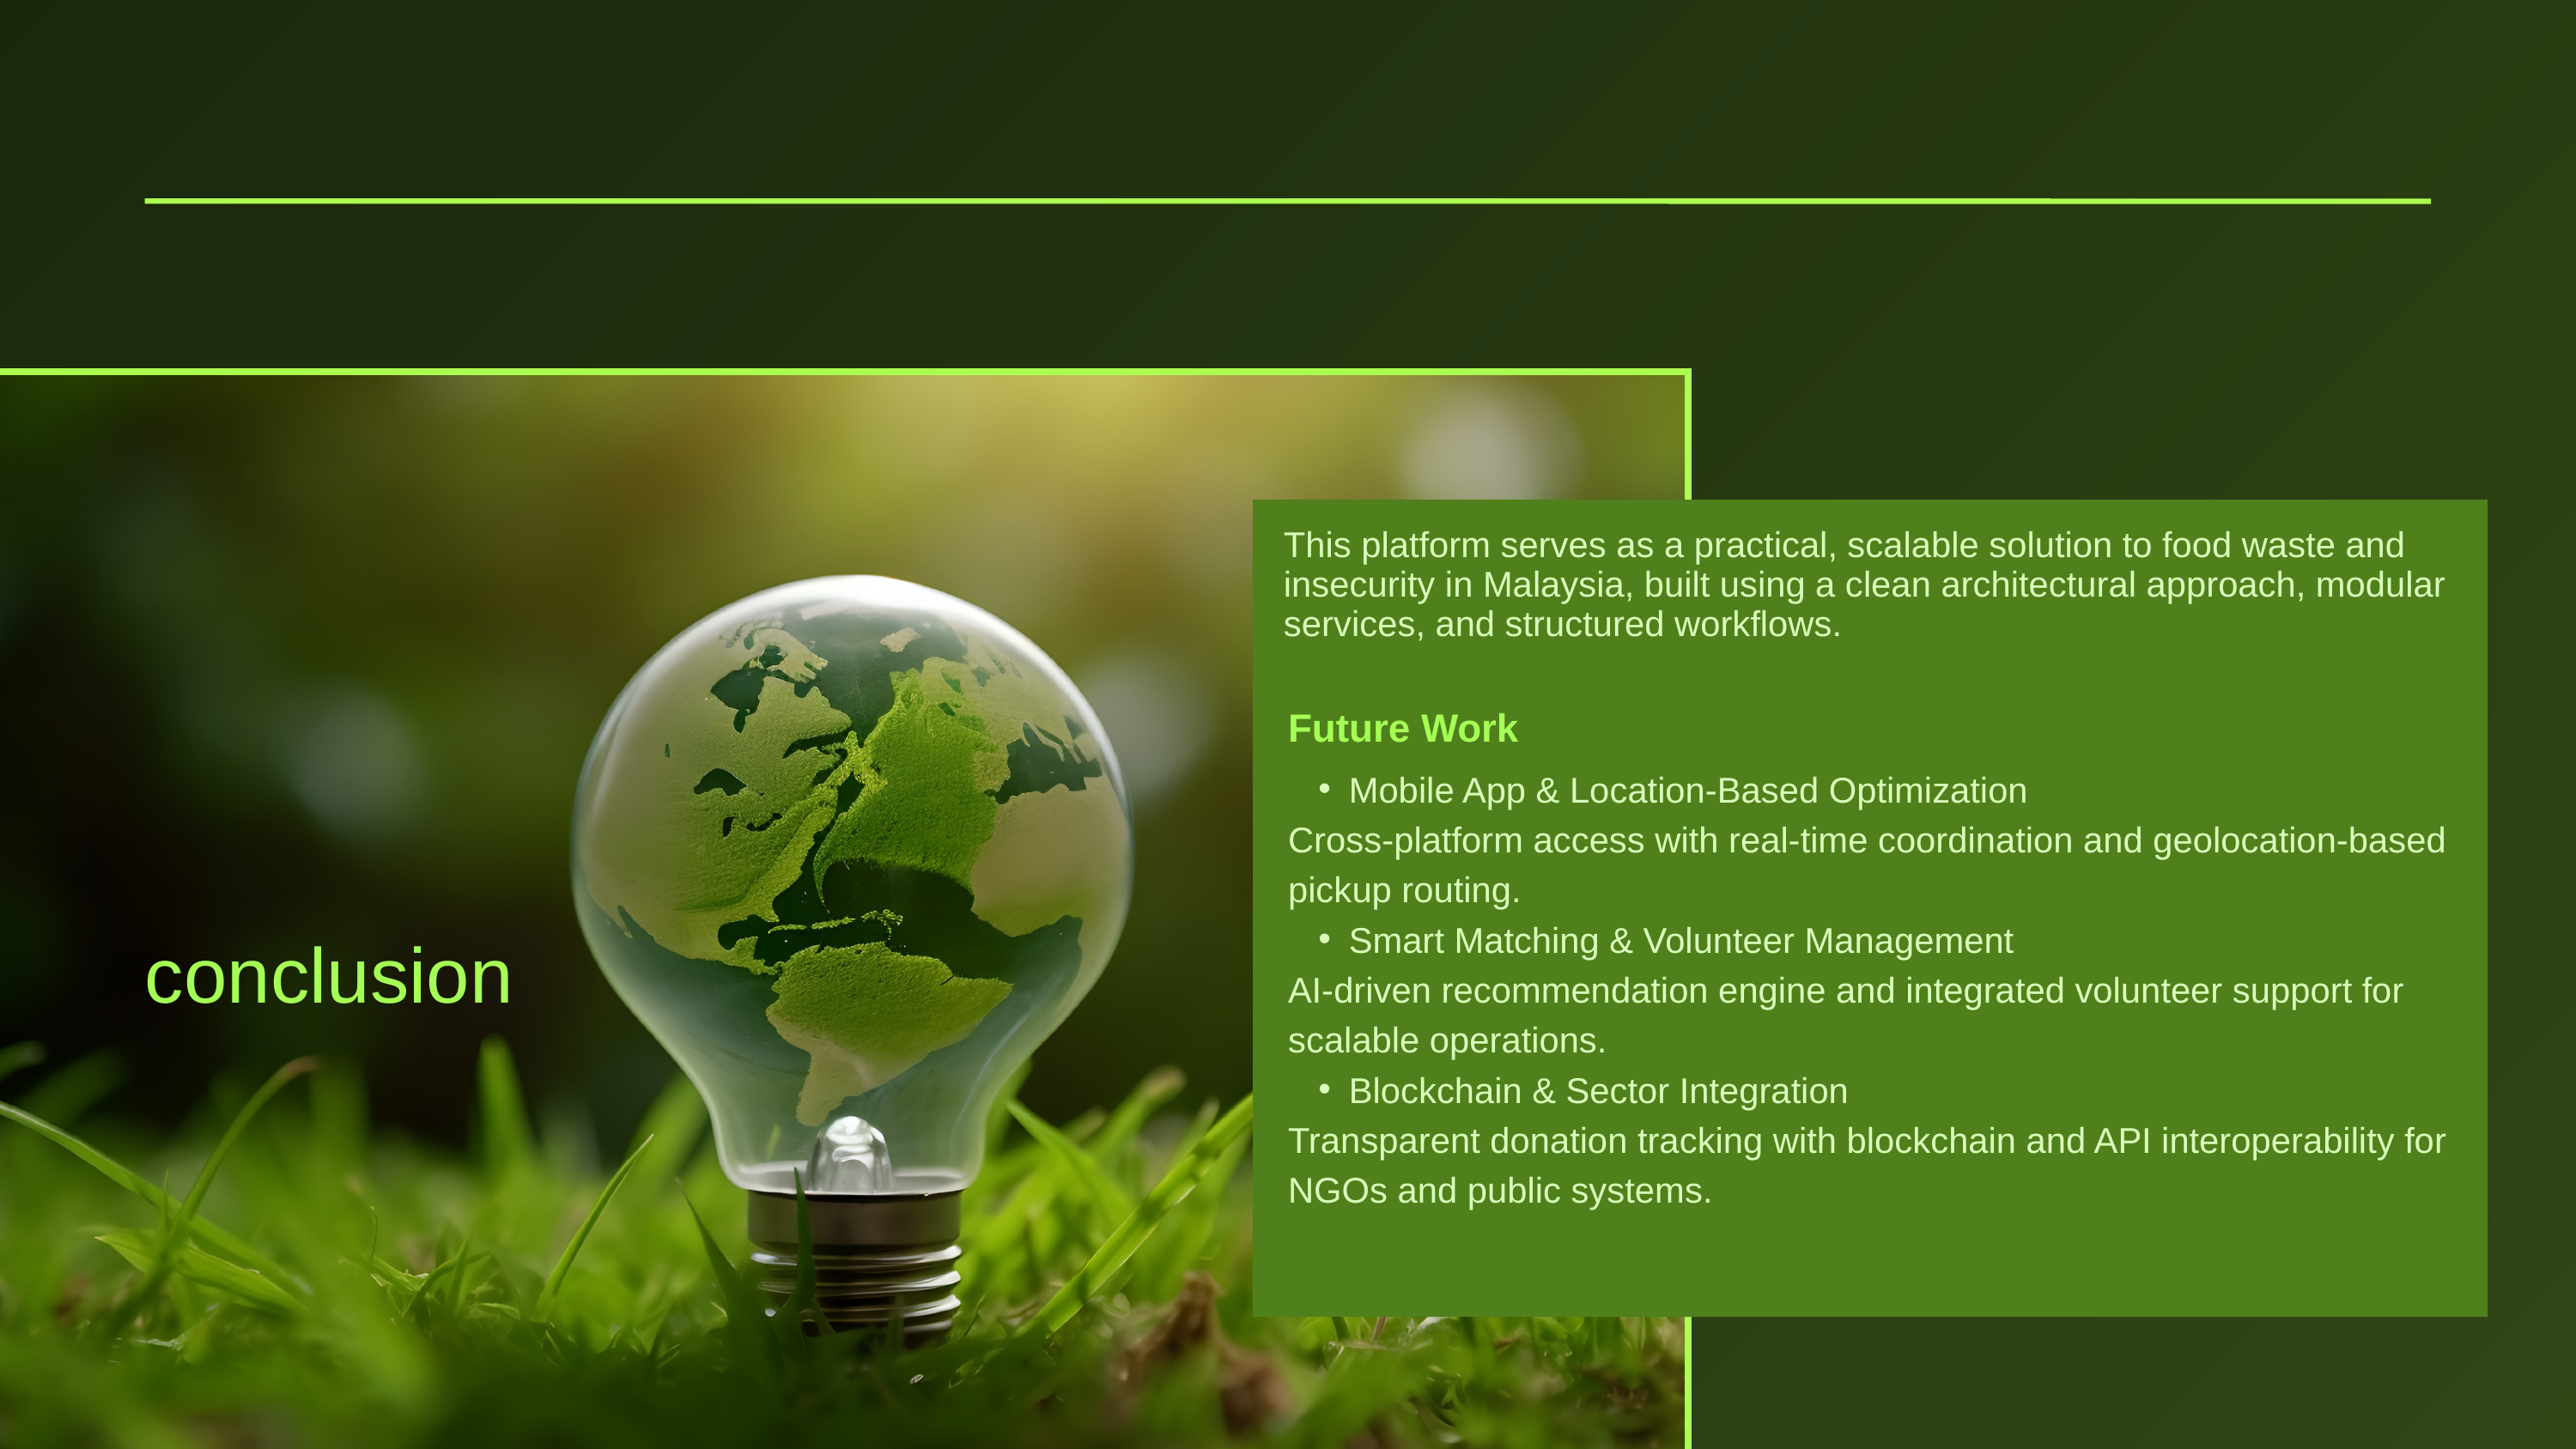

This platform serves as a practical, scalable solution to food waste and insecurity in Malaysia, built using a clean architectural approach, modular services, and structured workflows.

Future Work
Mobile App & Location-Based Optimization
Cross-platform access with real-time coordination and geolocation-based pickup routing.
Smart Matching & Volunteer Management
AI-driven recommendation engine and integrated volunteer support for scalable operations.
Blockchain & Sector Integration
Transparent donation tracking with blockchain and API interoperability for NGOs and public systems.

conclusion